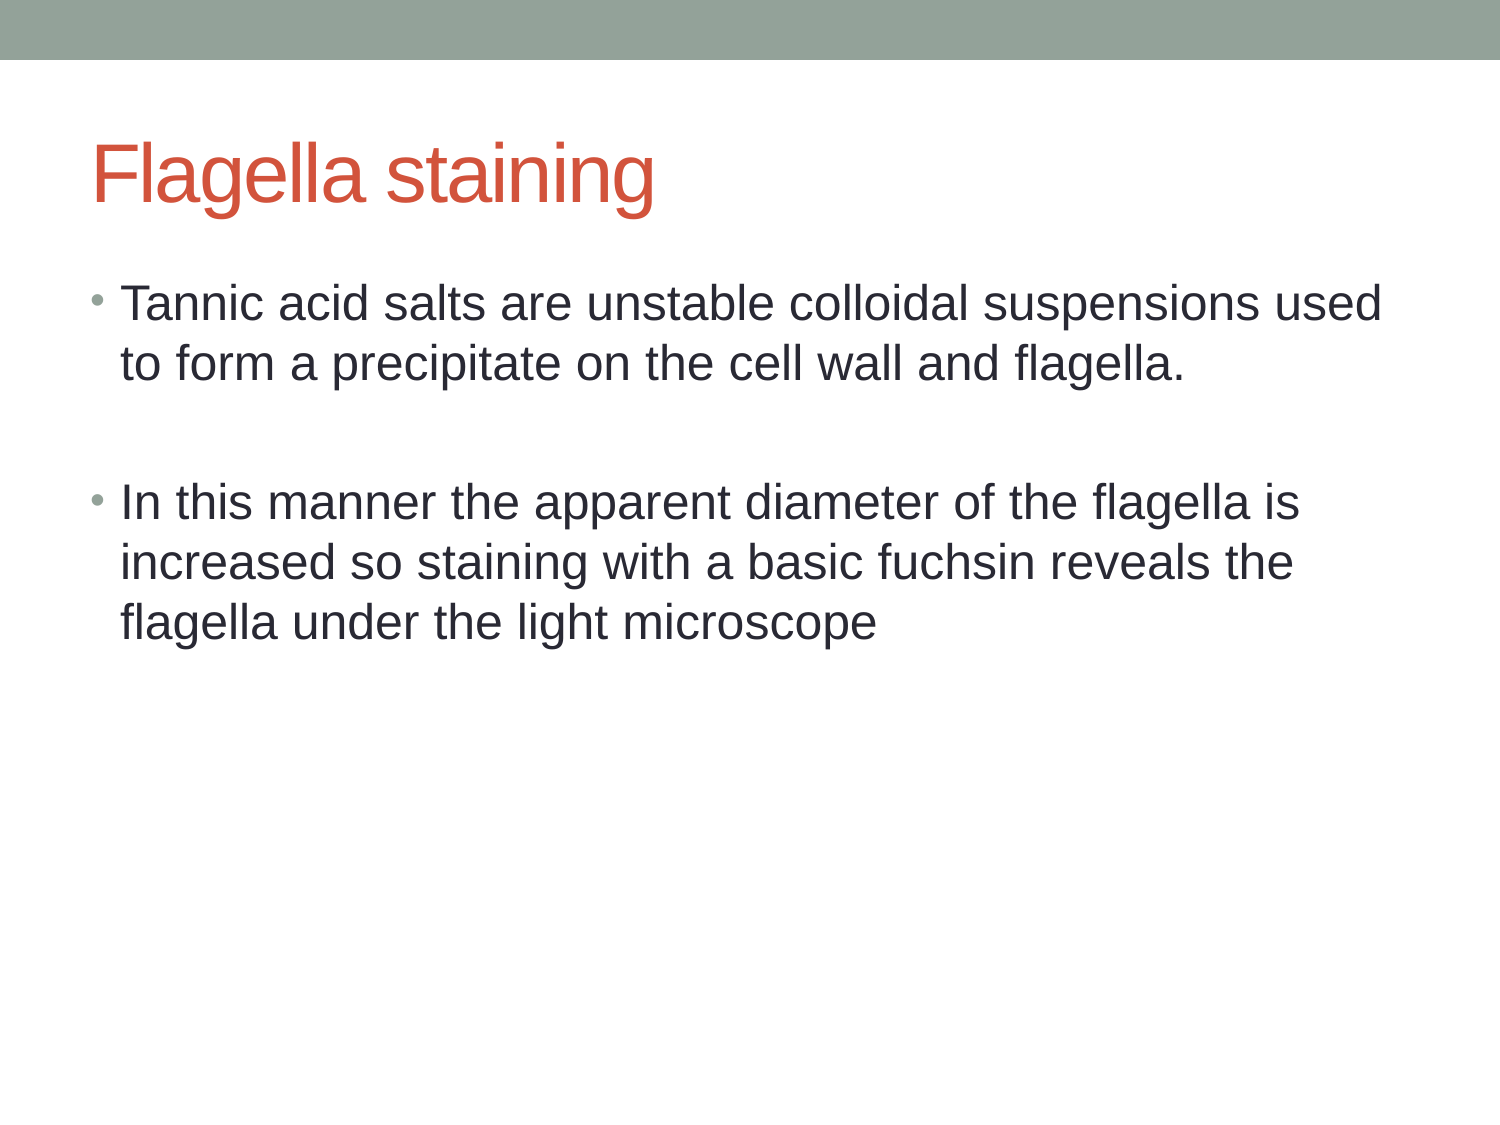

# Flagella staining
Tannic acid salts are unstable colloidal suspensions used to form a precipitate on the cell wall and flagella.

In this manner the apparent diameter of the flagella is increased so staining with a basic fuchsin reveals the flagella under the light microscope